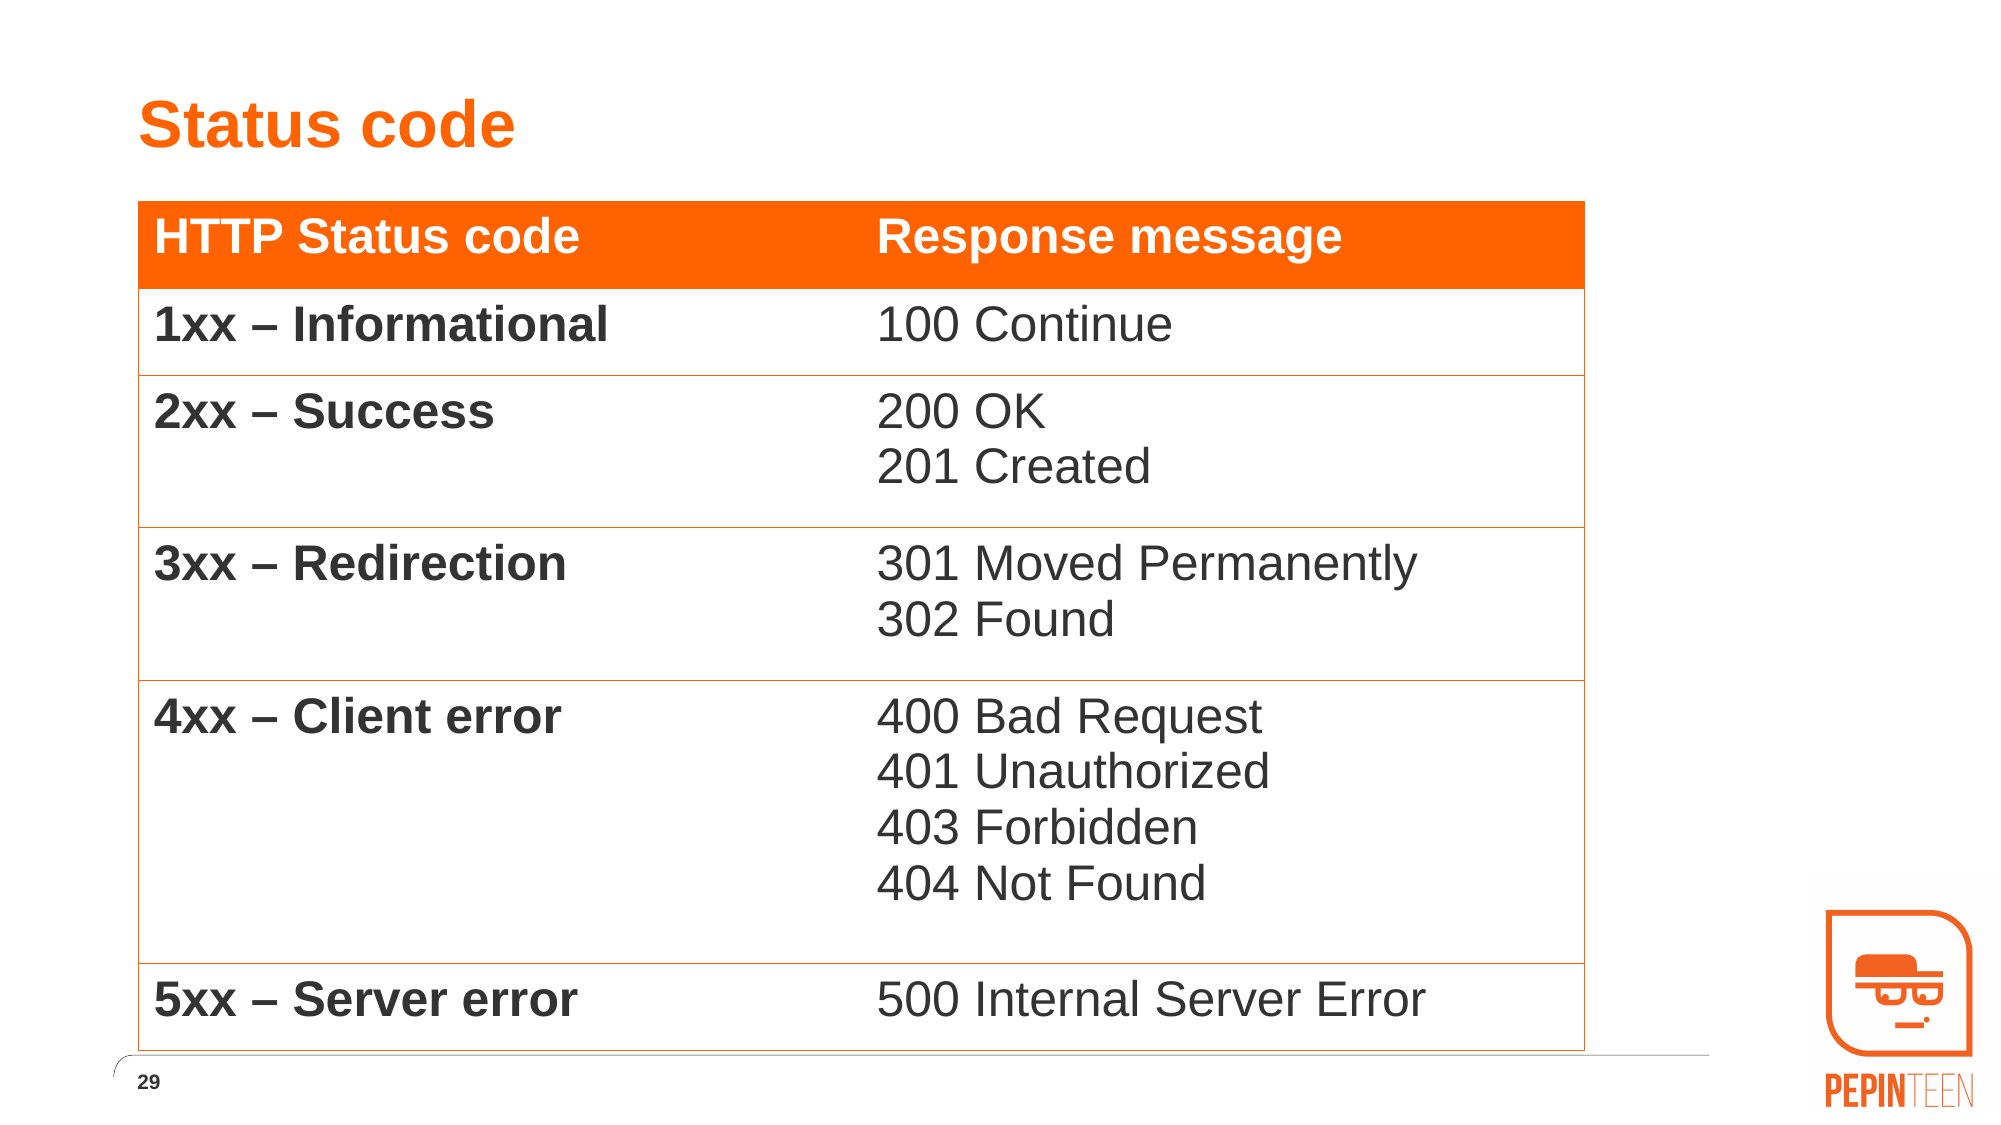

# Status code
| HTTP Status code | Response message |
| --- | --- |
| 1xx – Informational | 100 Continue |
| 2xx – Success | 200 OK 201 Created |
| 3xx – Redirection | 301 Moved Permanently 302 Found |
| 4xx – Client error | 400 Bad Request 401 Unauthorized 403 Forbidden 404 Not Found |
| 5xx – Server error | 500 Internal Server Error |
29